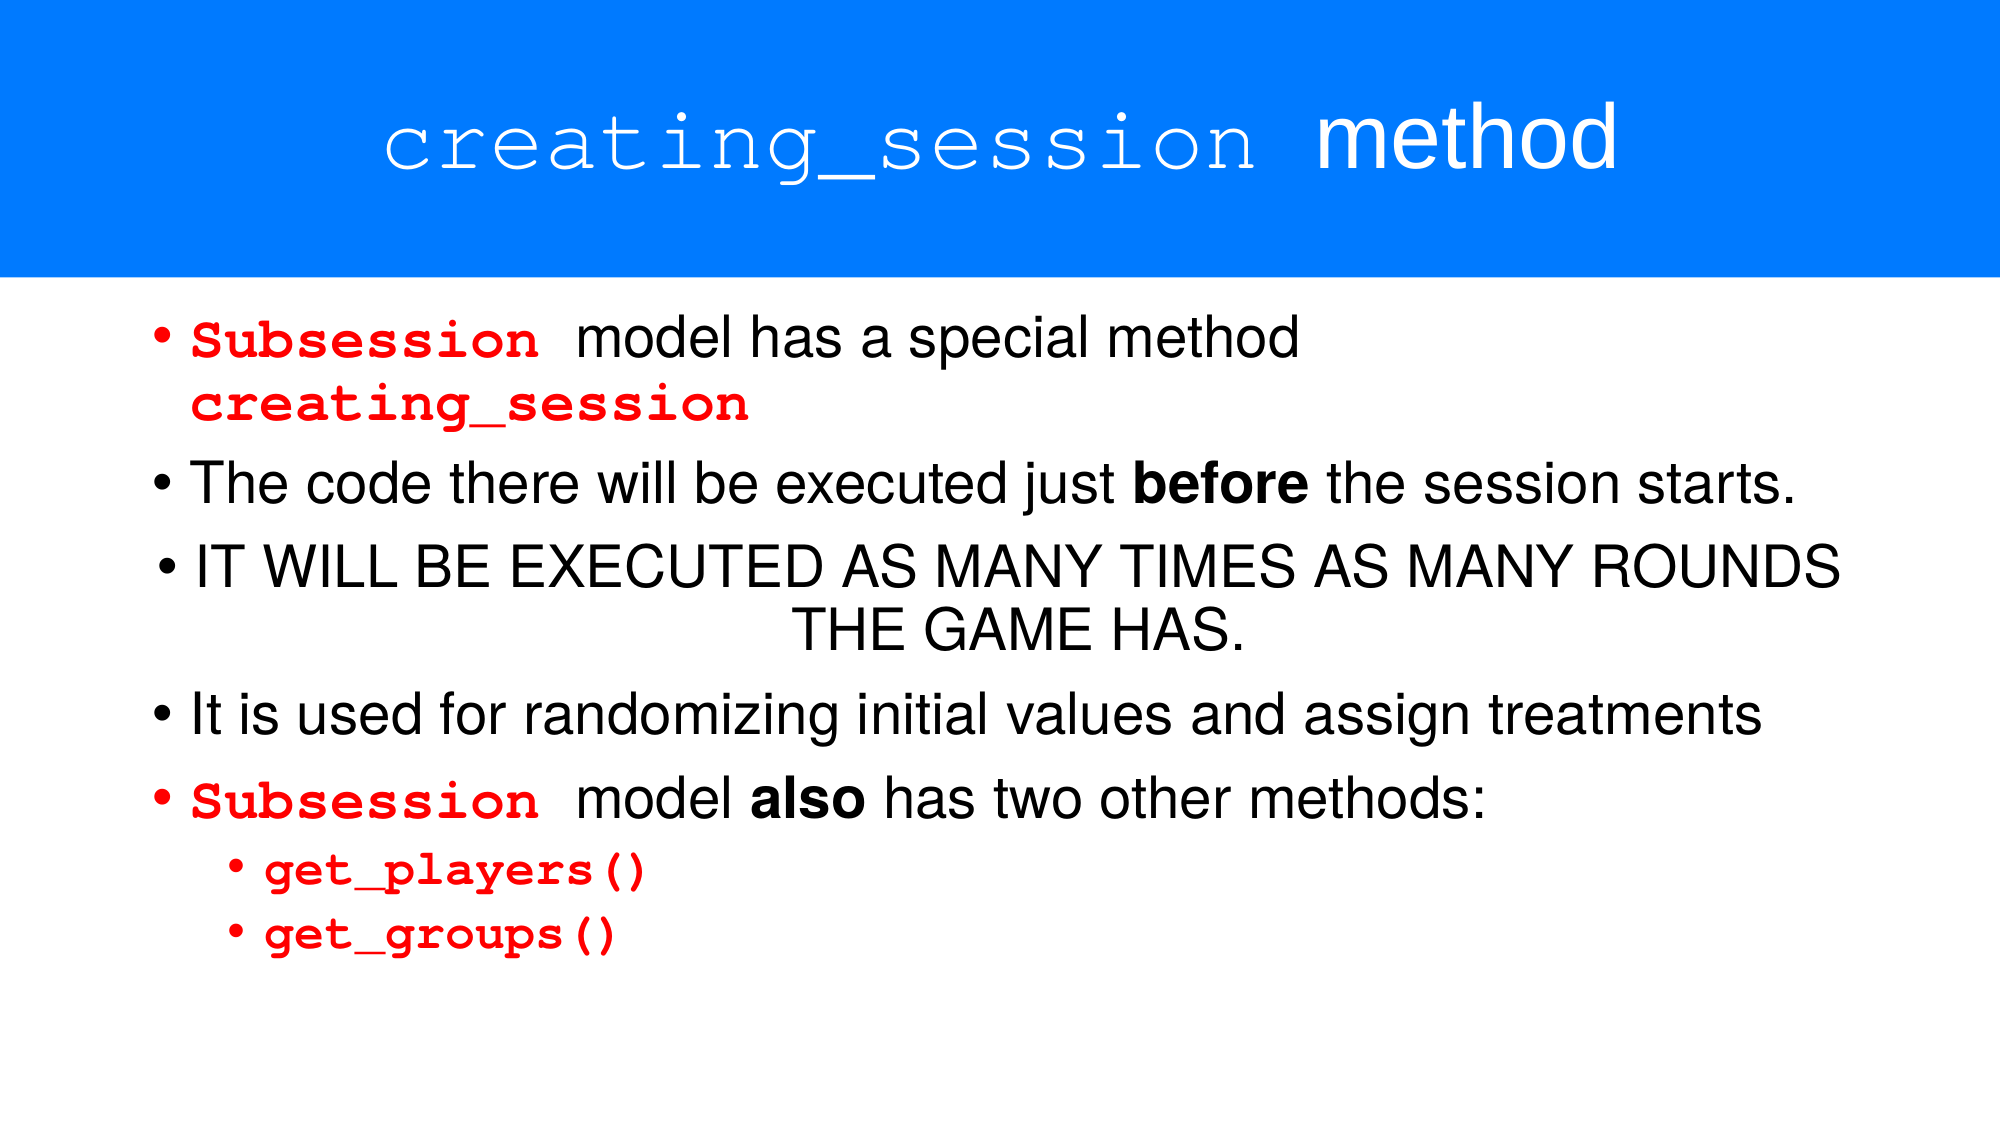

# creating_session method
Subsession model has a special method creating_session
The code there will be executed just before the session starts.
It will be executed as many times as many rounds the game has.
It is used for randomizing initial values and assign treatments
Subsession model also has two other methods:
get_players()
get_groups()